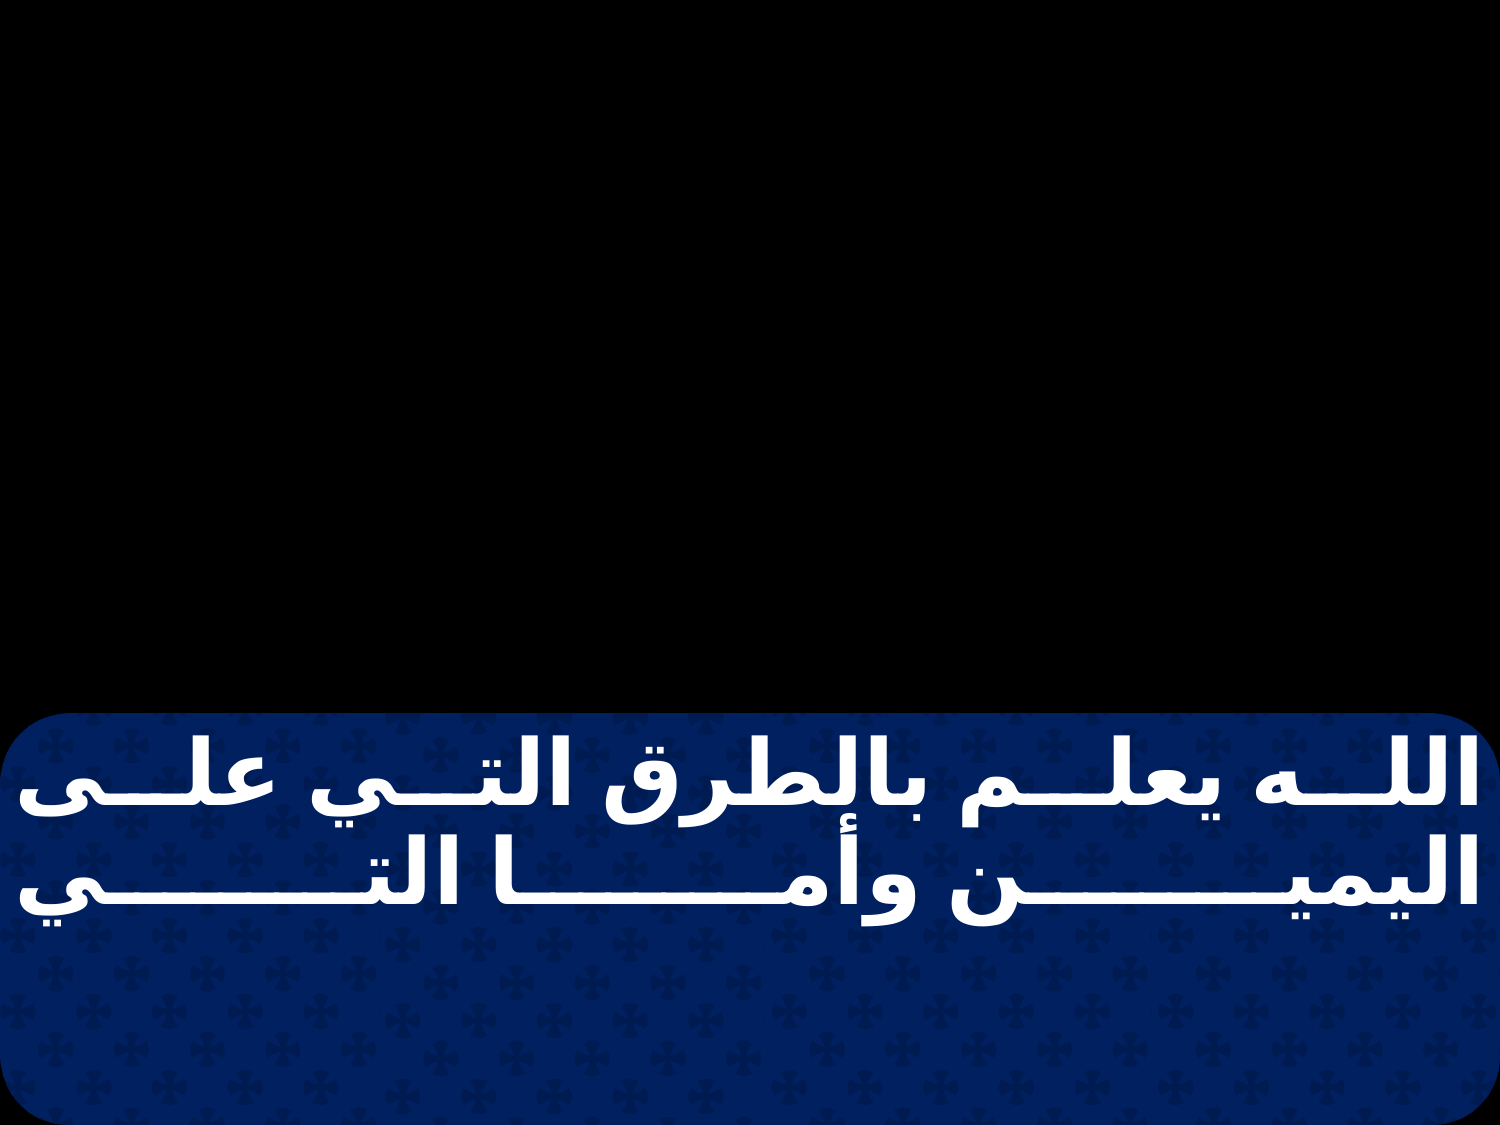

الله يعلم بالطرق التي على اليمين وأما التي